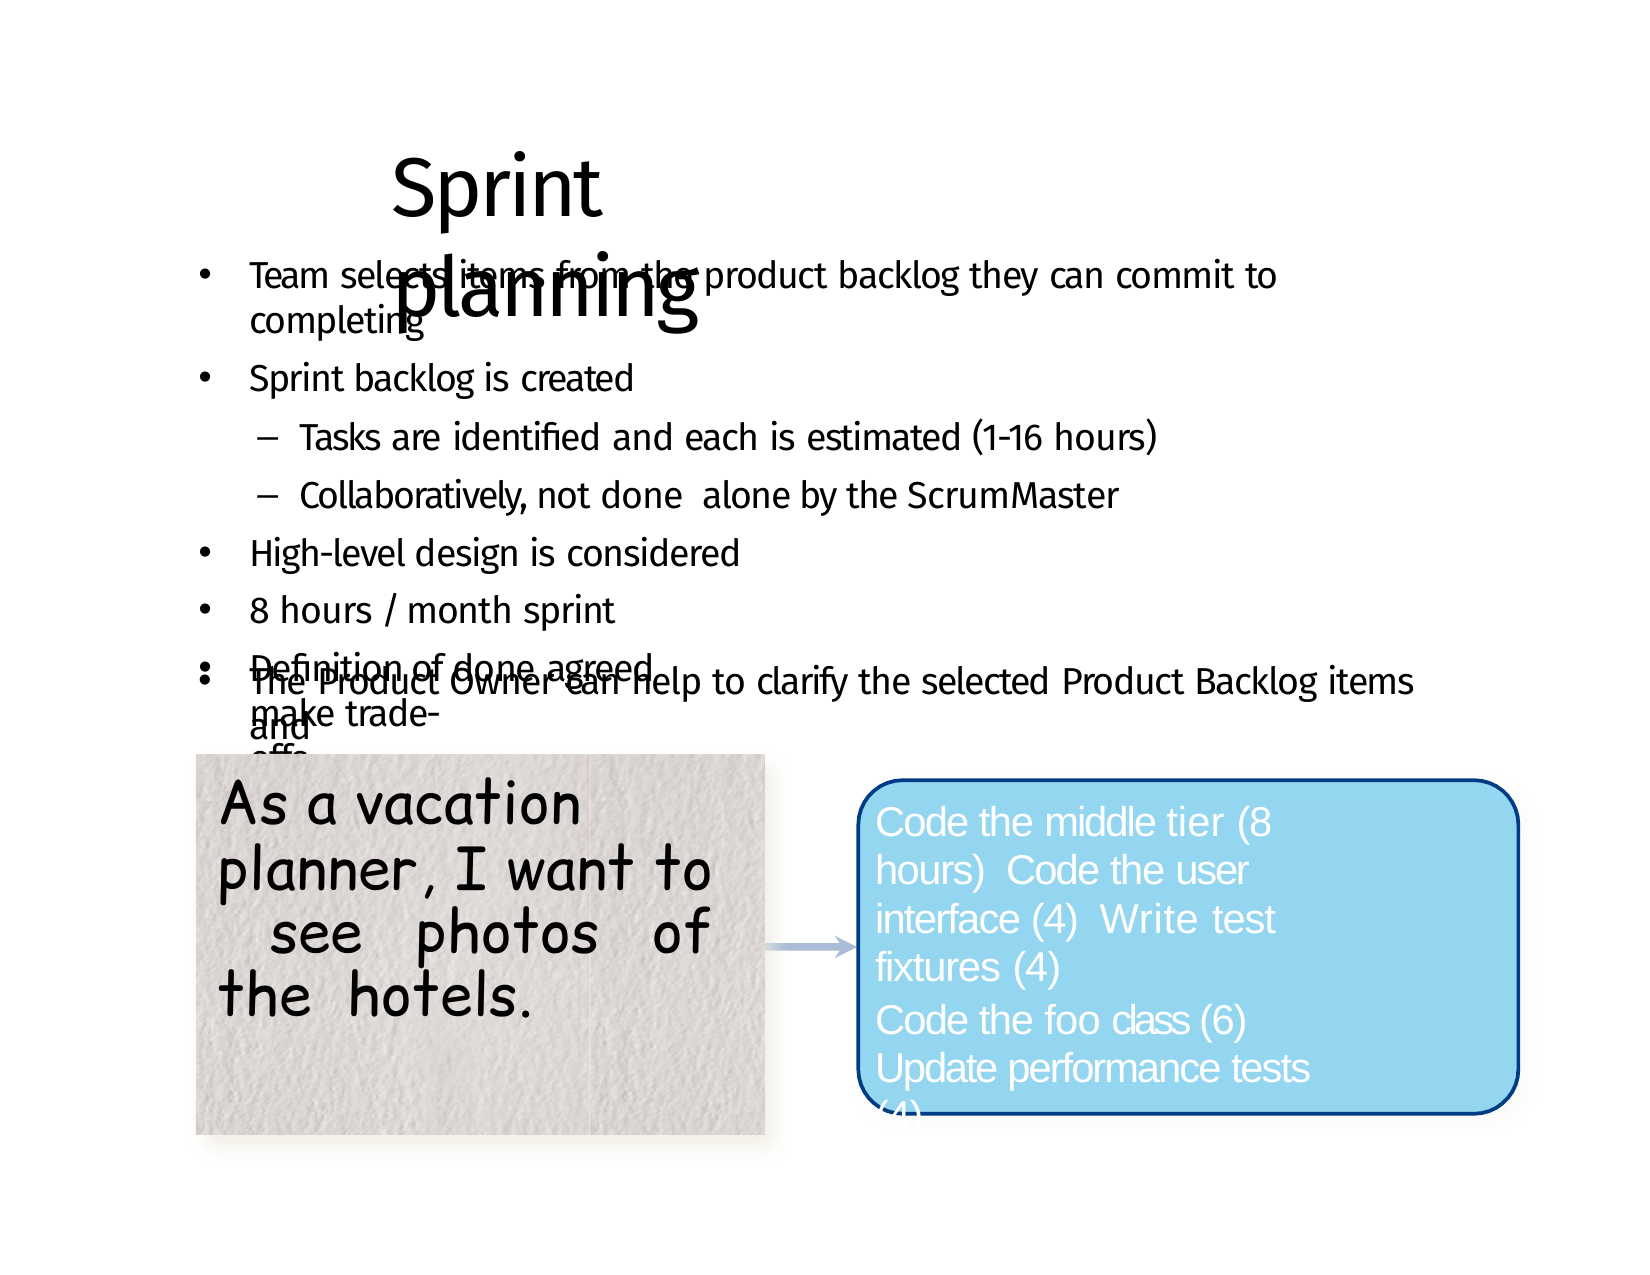

# Sprint planning
Team selects items from the product backlog they can commit to completing
Sprint backlog is created
Tasks are identified and each is estimated (1-16 hours)
Collaboratively, not done  alone by the ScrumMaster
High-level design is considered
8 hours / month sprint
Definition of done agreed
The Product Owner can help to clarify the selected Product Backlog items and
make trade-offs

As a vacation
planner, I want to  see photos of the  hotels.

Code the middle tier (8 hours)  Code the user interface (4)  Write test fixtures (4)
Code the foo class (6)  Update performance tests (4)